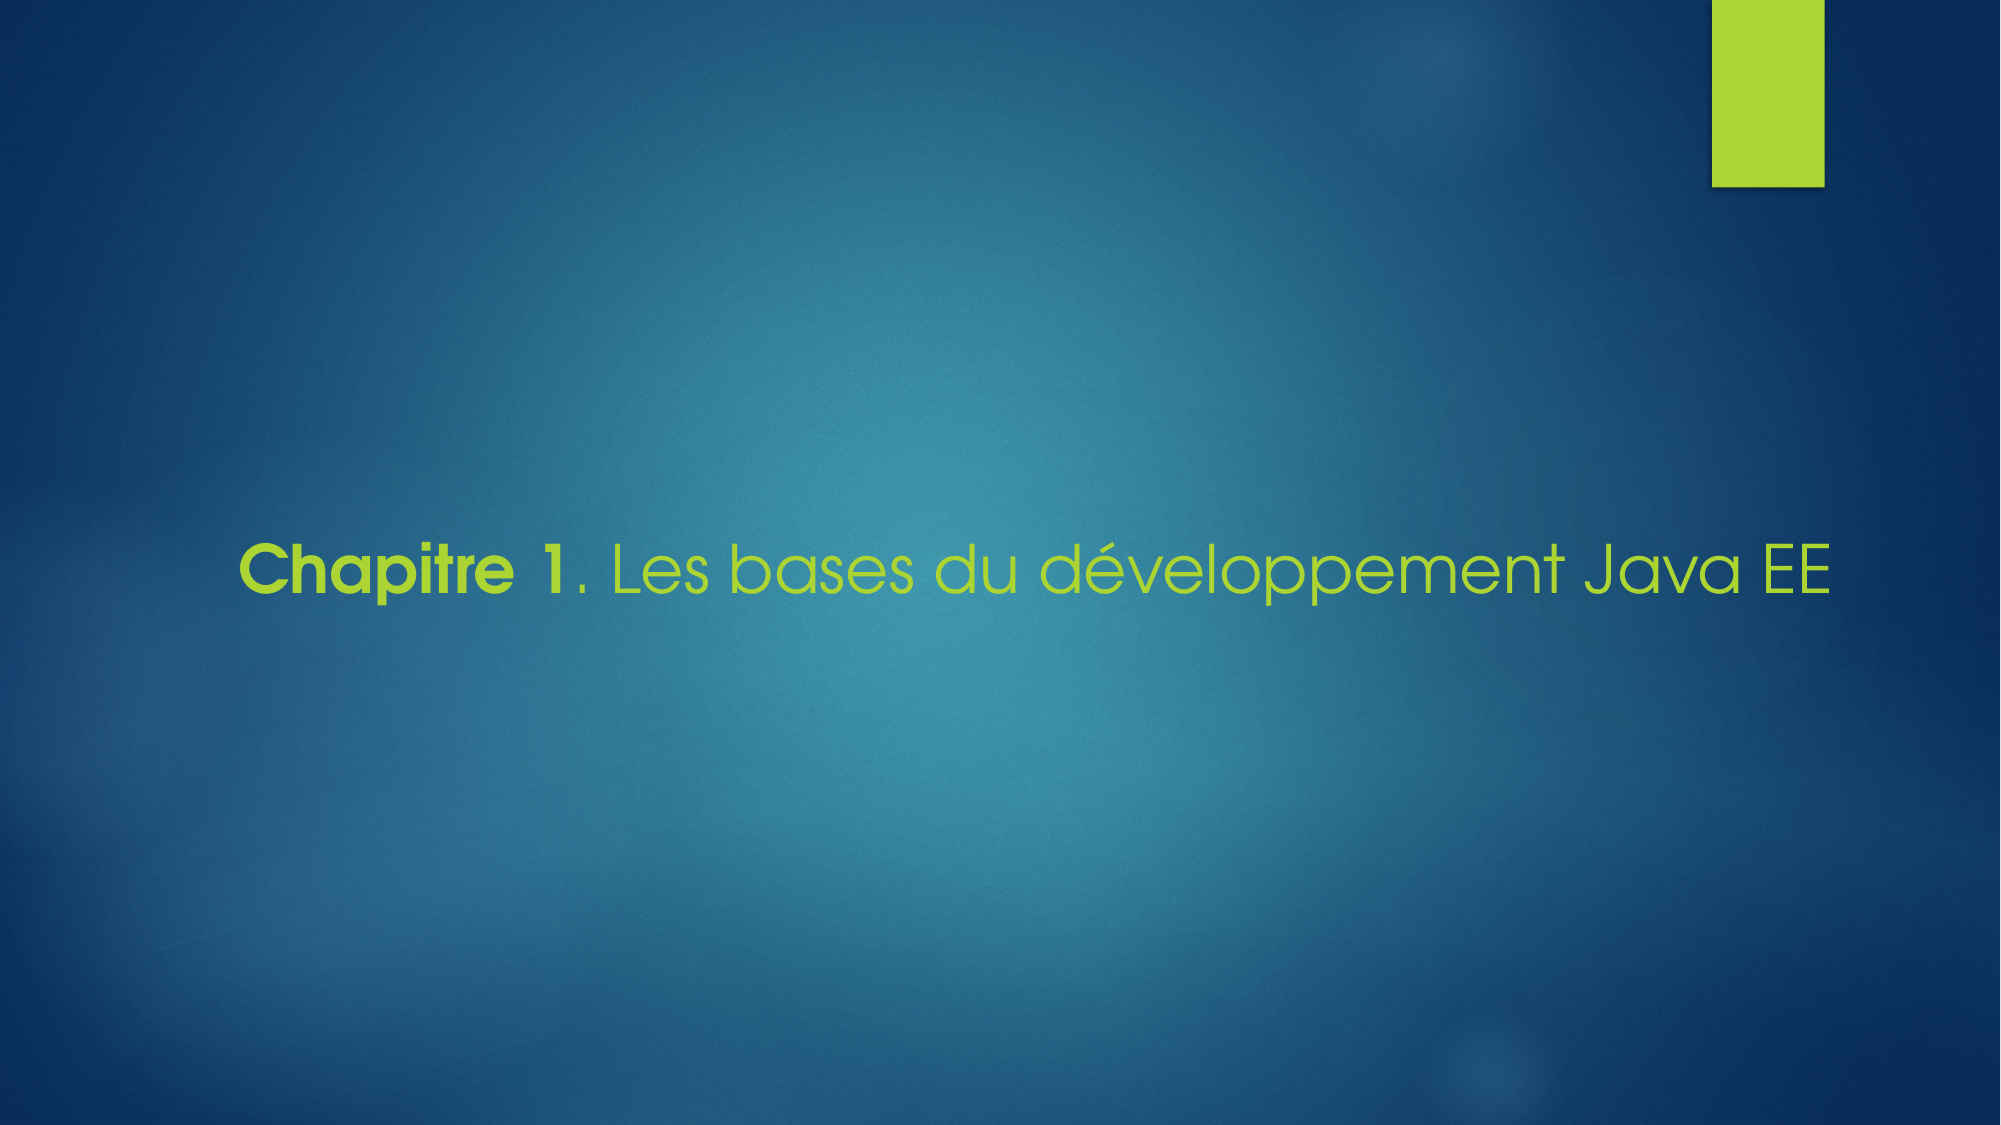

# Chapitre 1. Les bases du développement Java EE